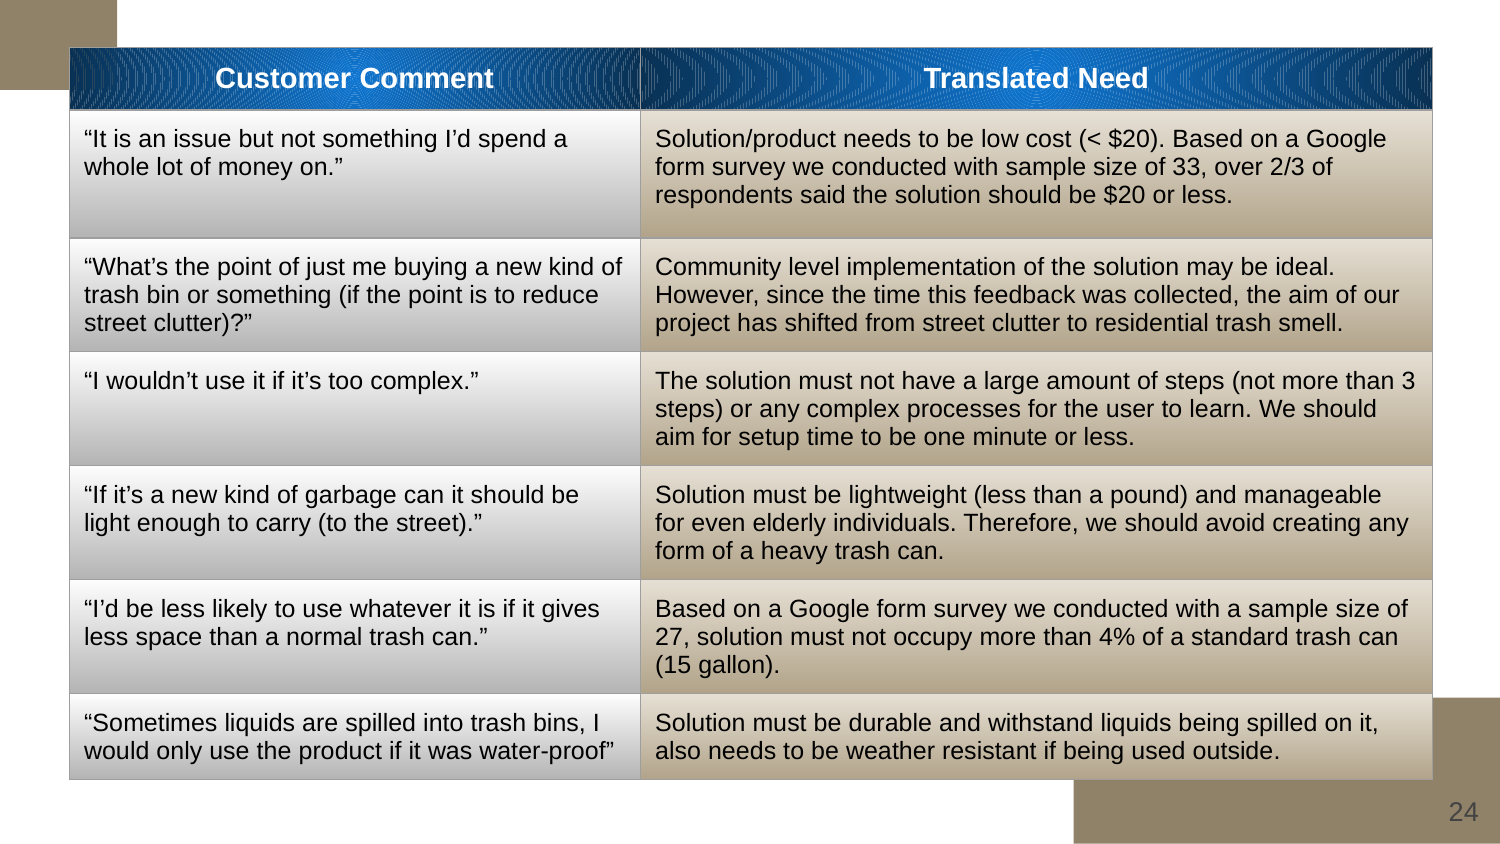

| Customer Comment | Translated Need |
| --- | --- |
| “It is an issue but not something I’d spend a whole lot of money on.” | Solution/product needs to be low cost (< $20). Based on a Google form survey we conducted with sample size of 33, over 2/3 of respondents said the solution should be $20 or less. |
| “What’s the point of just me buying a new kind of trash bin or something (if the point is to reduce street clutter)?” | Community level implementation of the solution may be ideal. However, since the time this feedback was collected, the aim of our project has shifted from street clutter to residential trash smell. |
| “I wouldn’t use it if it’s too complex.” | The solution must not have a large amount of steps (not more than 3 steps) or any complex processes for the user to learn. We should aim for setup time to be one minute or less. |
| “If it’s a new kind of garbage can it should be light enough to carry (to the street).” | Solution must be lightweight (less than a pound) and manageable for even elderly individuals. Therefore, we should avoid creating any form of a heavy trash can. |
| “I’d be less likely to use whatever it is if it gives less space than a normal trash can.” | Based on a Google form survey we conducted with a sample size of 27, solution must not occupy more than 4% of a standard trash can (15 gallon). |
| “Sometimes liquids are spilled into trash bins, I would only use the product if it was water-proof” | Solution must be durable and withstand liquids being spilled on it, also needs to be weather resistant if being used outside. |

.
24